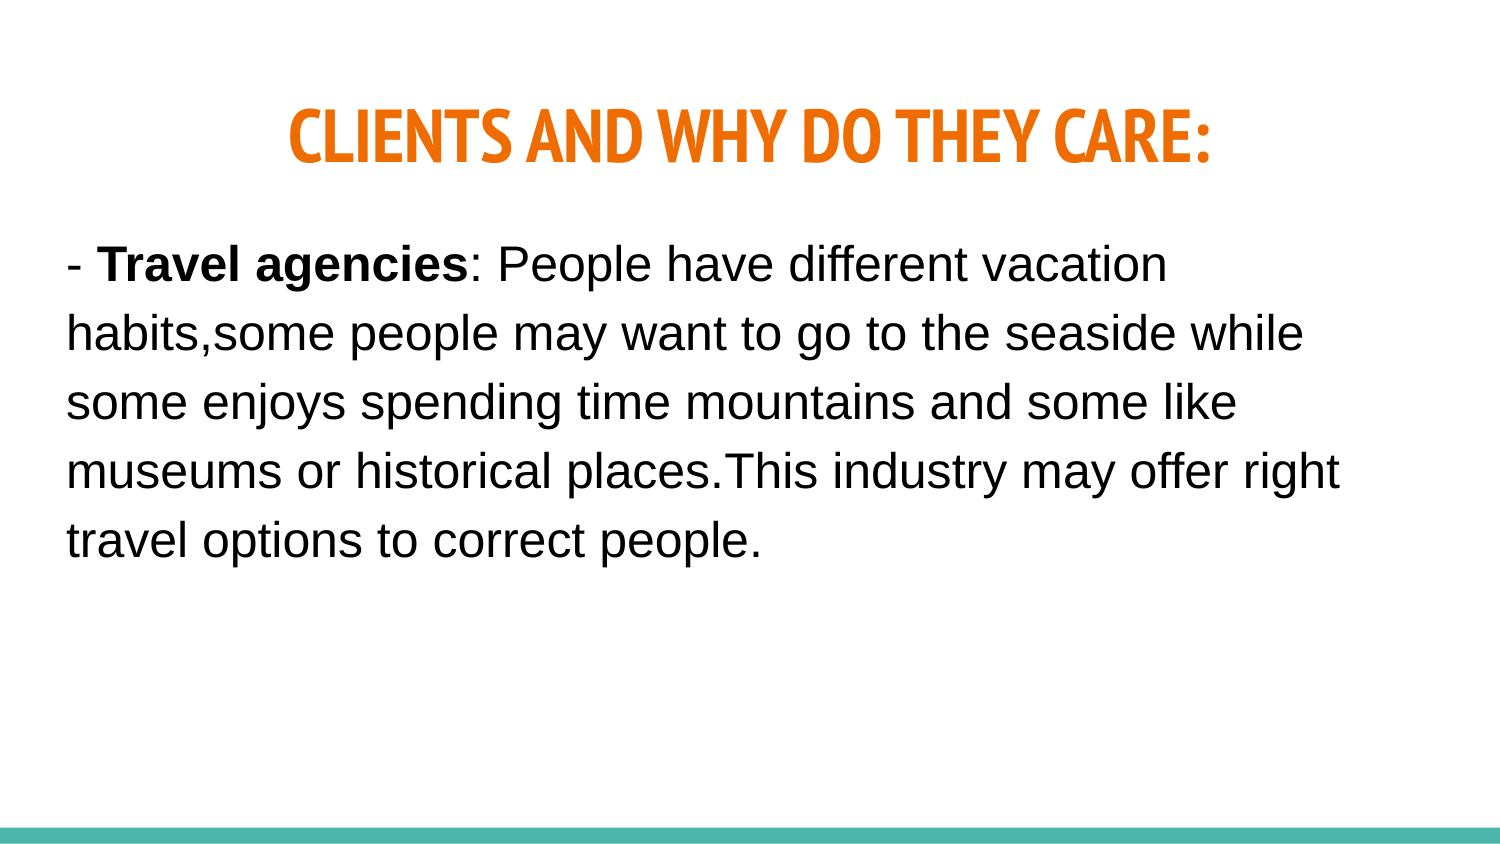

# CLIENTS AND WHY DO THEY CARE:
- ​Travel agencies​: People have different vacation habits,some people may want to go to the seaside while some enjoys spending time mountains and some like museums or historical places.This industry may offer right travel options to correct people.